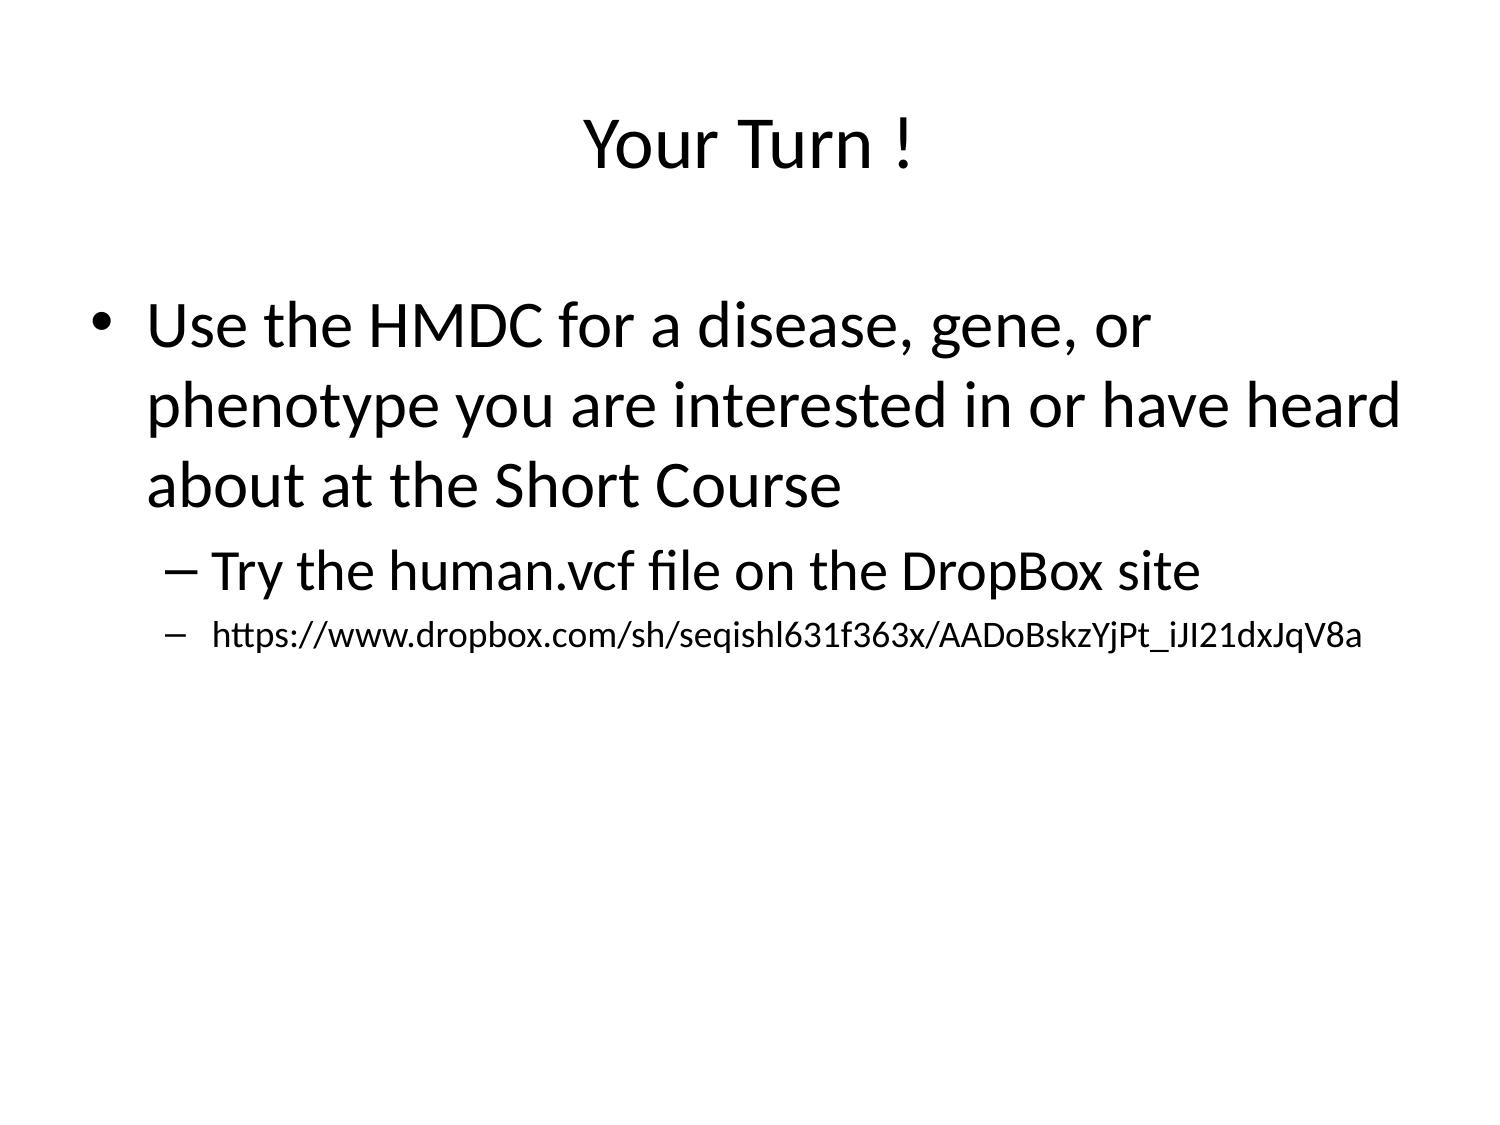

# Your Turn !
Use the HMDC for a disease, gene, or phenotype you are interested in or have heard about at the Short Course
Try the human.vcf file on the DropBox site
https://www.dropbox.com/sh/seqishl631f363x/AADoBskzYjPt_iJI21dxJqV8a